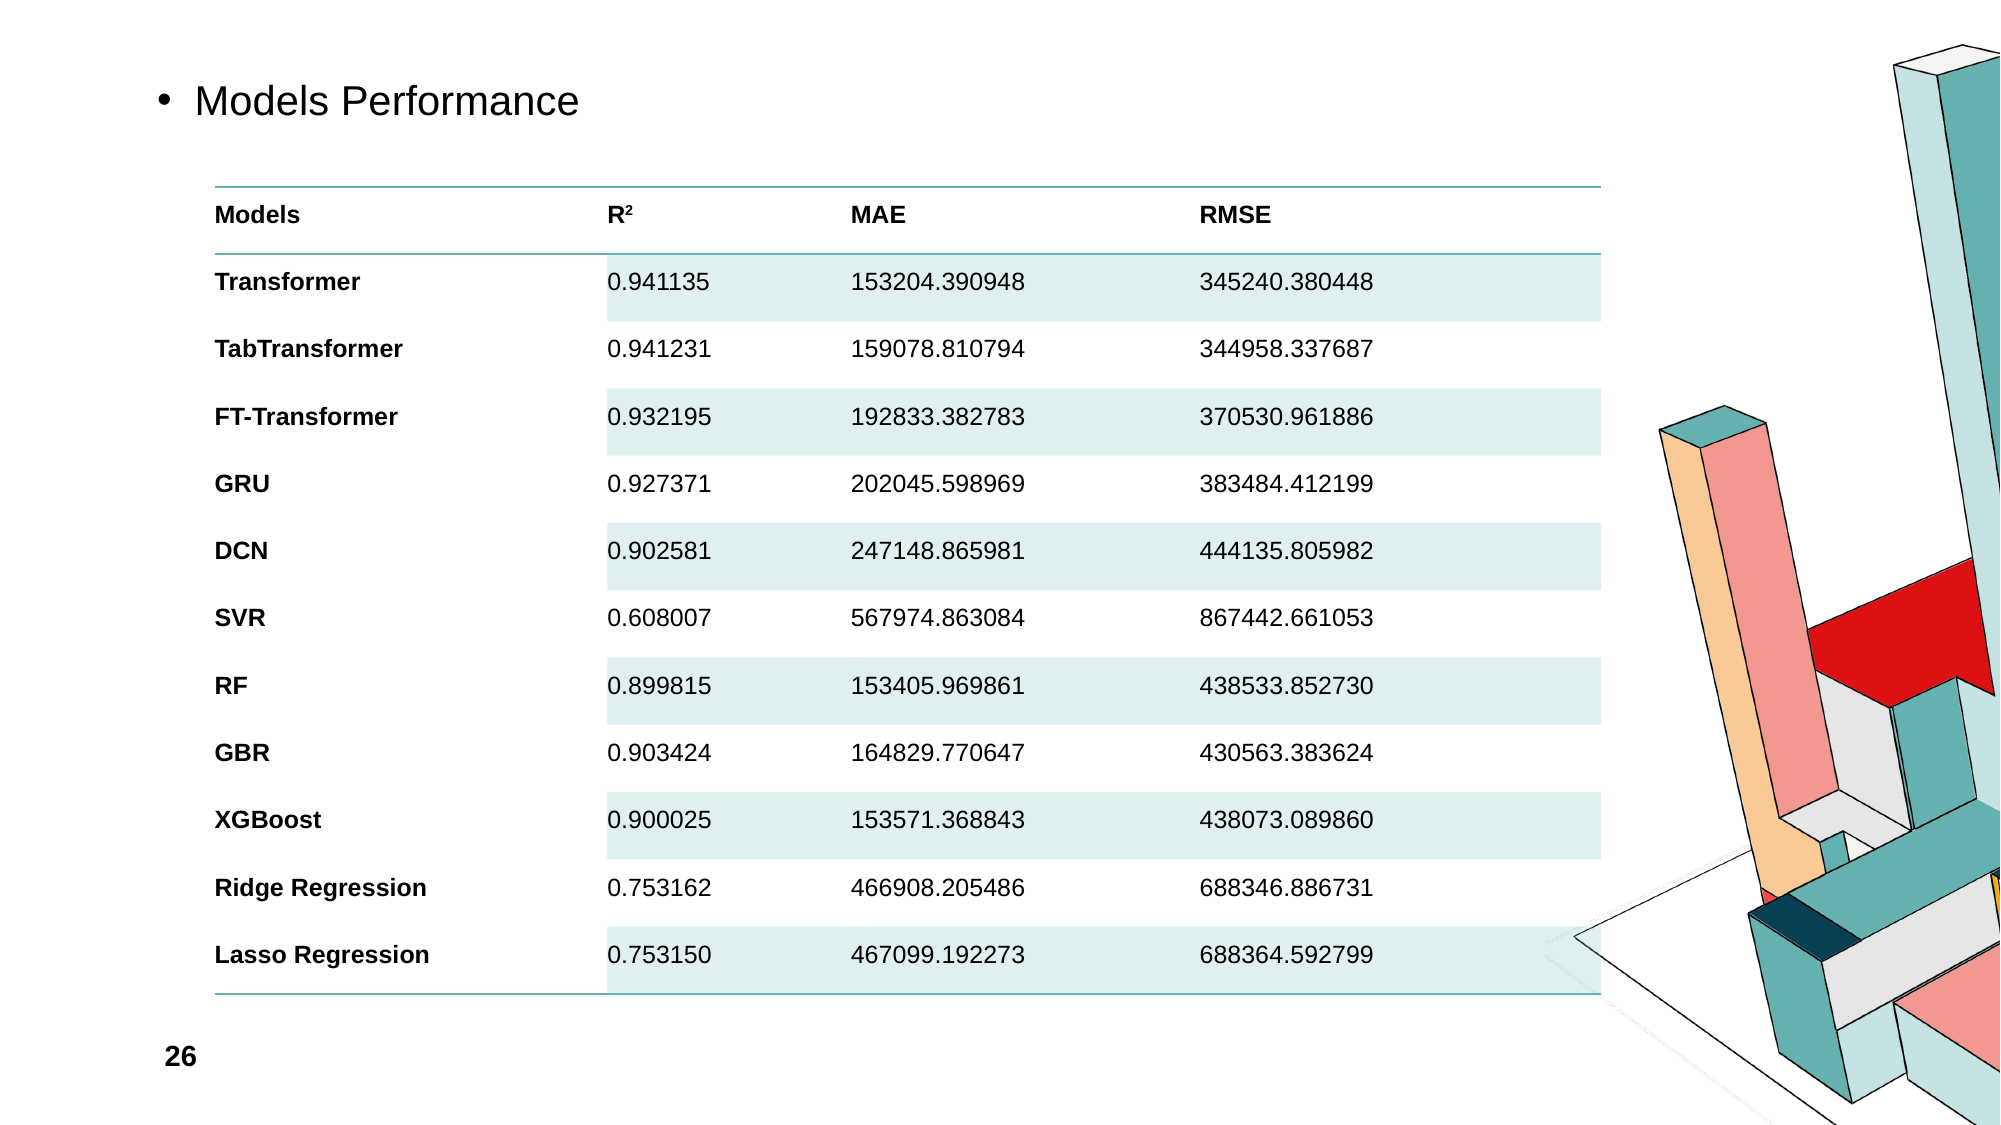

Models Performance

| Models | R2 | MAE | RMSE |
| --- | --- | --- | --- |
| Transformer | 0.941135 | 153204.390948 | 345240.380448 |
| TabTransformer | 0.941231 | 159078.810794 | 344958.337687 |
| FT-Transformer | 0.932195 | 192833.382783 | 370530.961886 |
| GRU | 0.927371 | 202045.598969 | 383484.412199 |
| DCN | 0.902581 | 247148.865981 | 444135.805982 |
| SVR | 0.608007 | 567974.863084 | 867442.661053 |
| RF | 0.899815 | 153405.969861 | 438533.852730 |
| GBR | 0.903424 | 164829.770647 | 430563.383624 |
| XGBoost | 0.900025 | 153571.368843 | 438073.089860 |
| Ridge Regression | 0.753162 | 466908.205486 | 688346.886731 |
| Lasso Regression | 0.753150 | 467099.192273 | 688364.592799 |
26